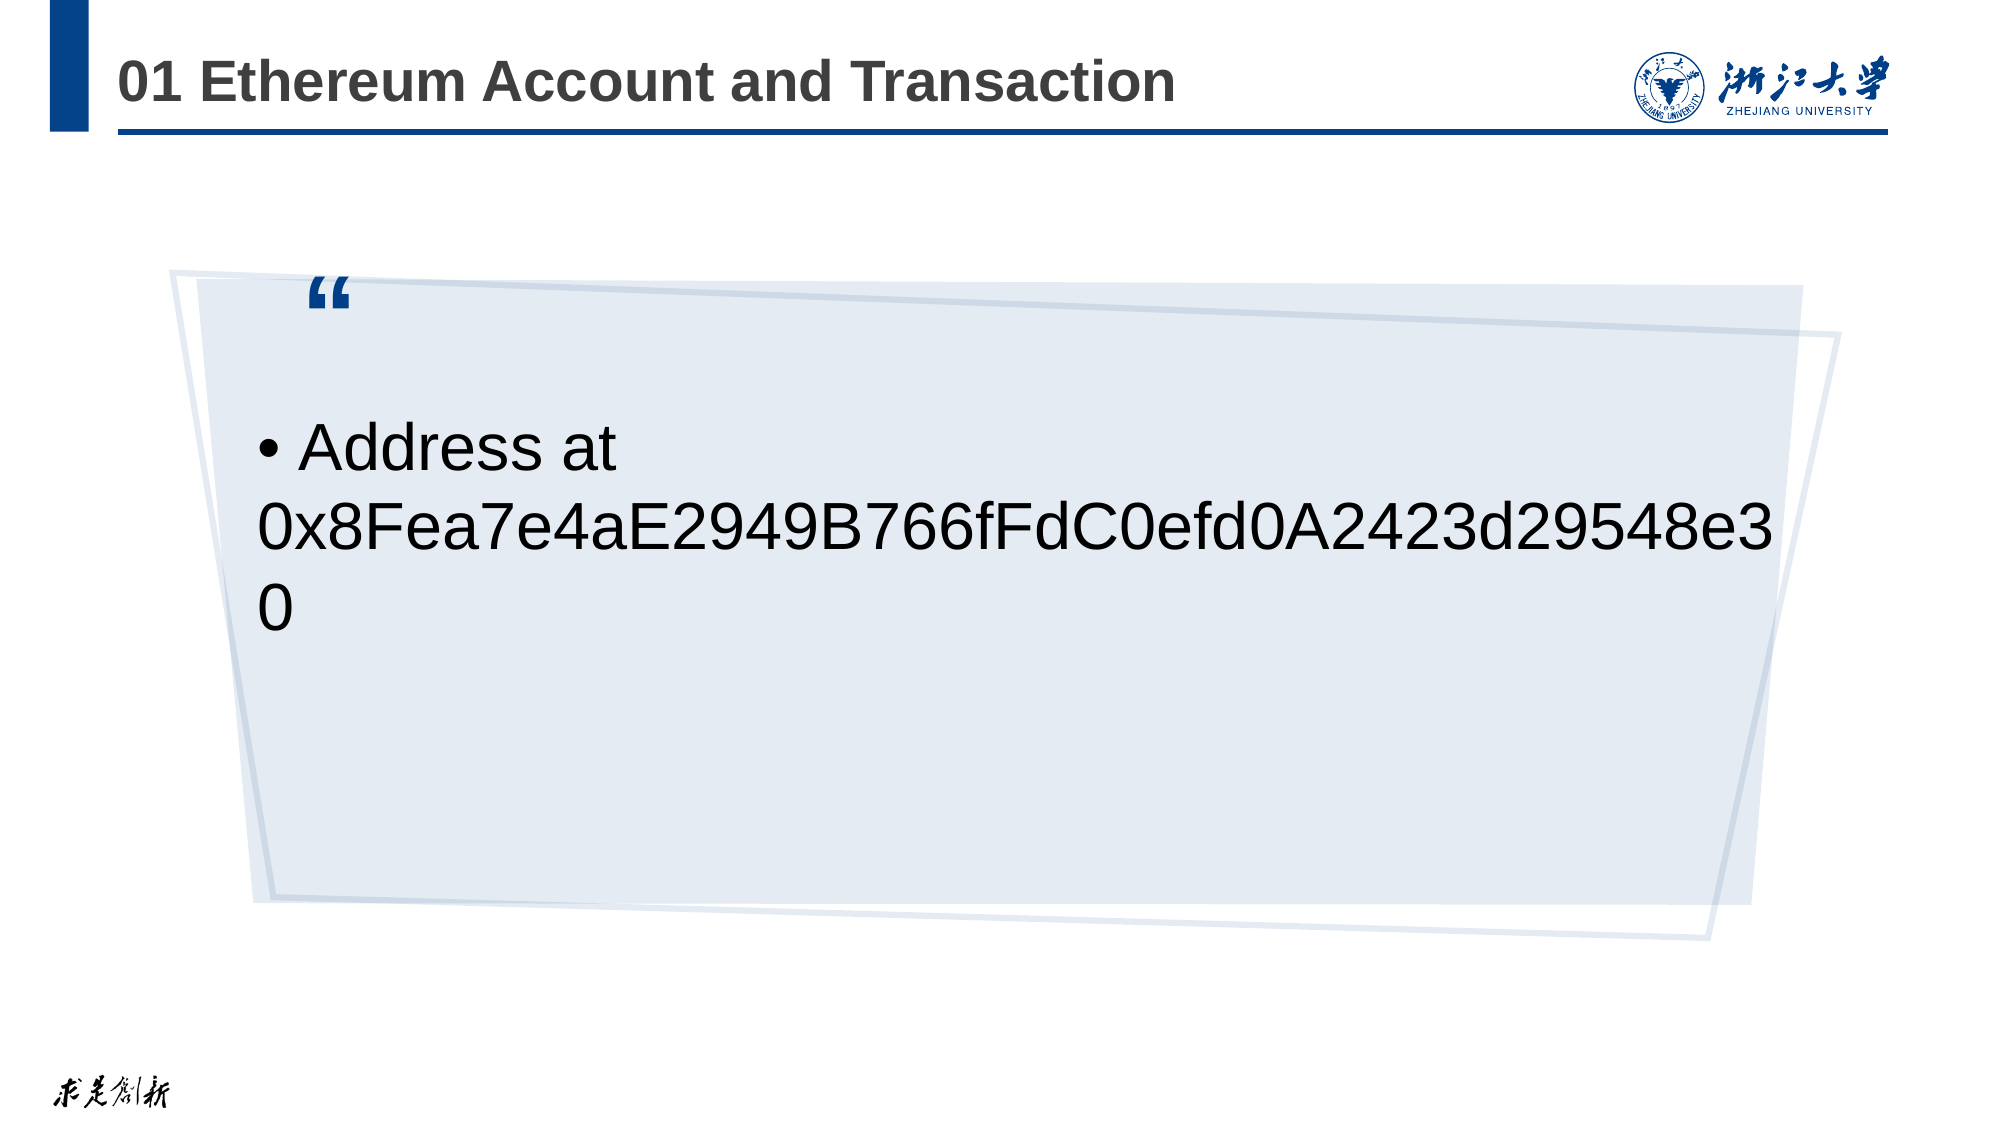

# 01 Ethereum Account and Transaction
“

• Address at 0x8Fea7e4aE2949B766fFdC0efd0A2423d29548e30

10